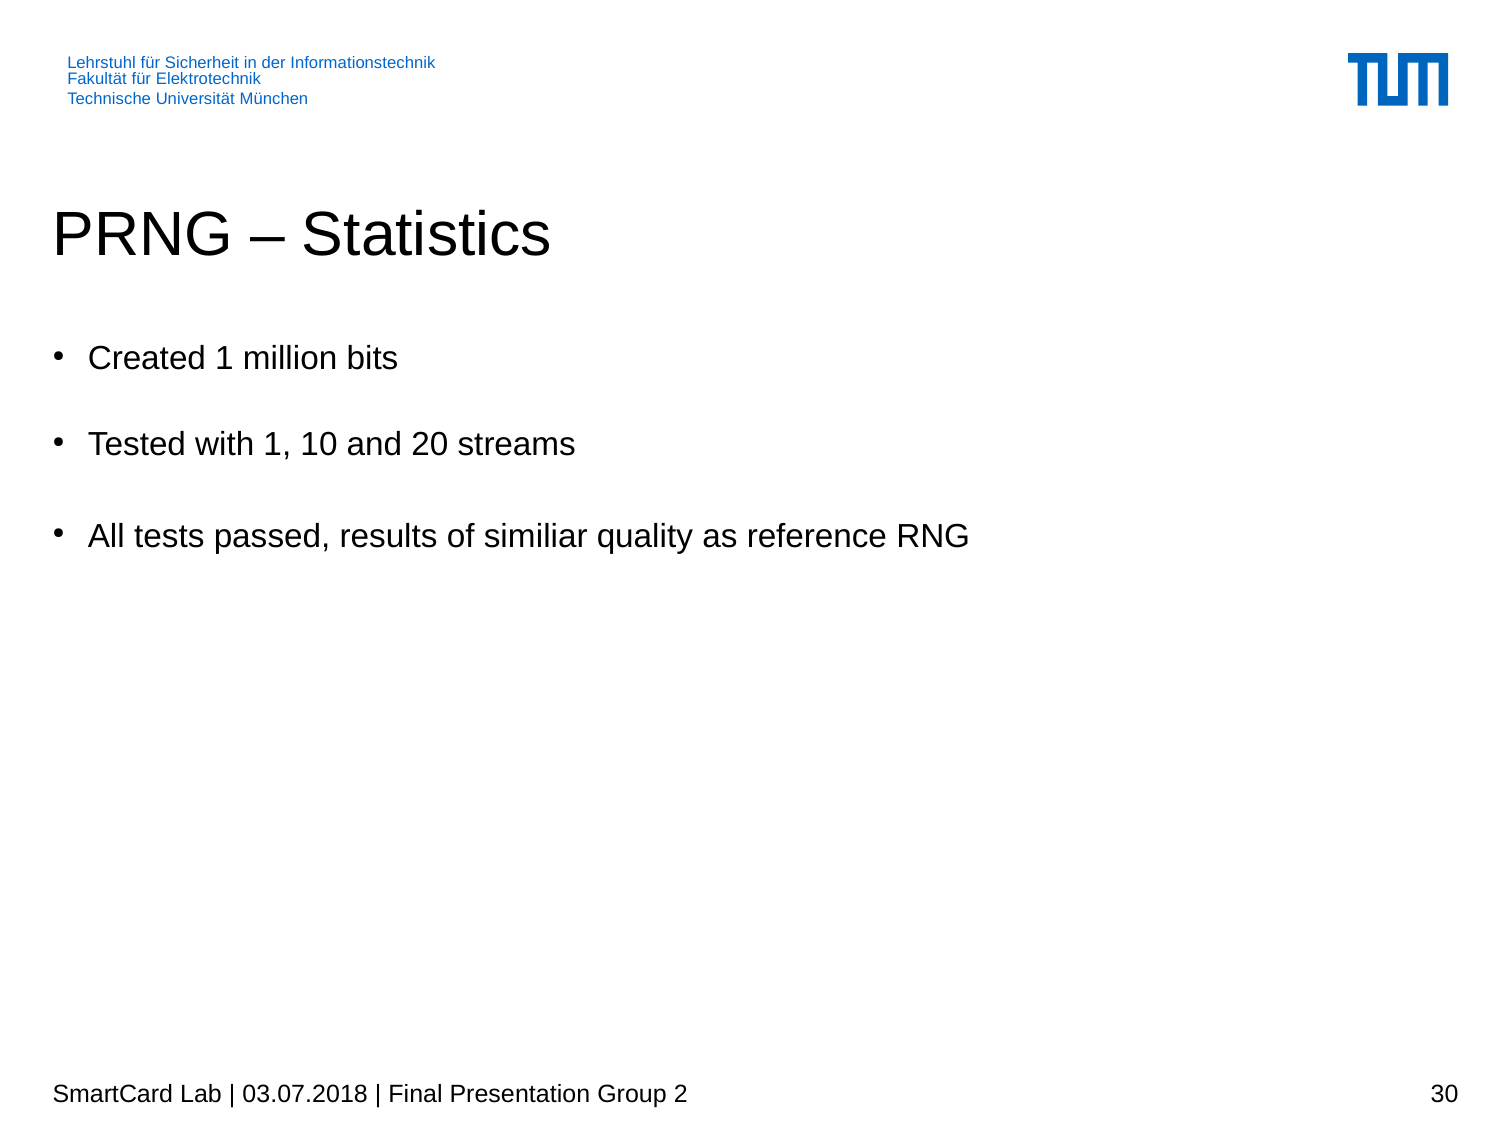

PRNG – Statistics
Created 1 million bits
Tested with 1, 10 and 20 streams
All tests passed, results of similiar quality as reference RNG
SmartCard Lab | 03.07.2018 | Final Presentation Group 2
30